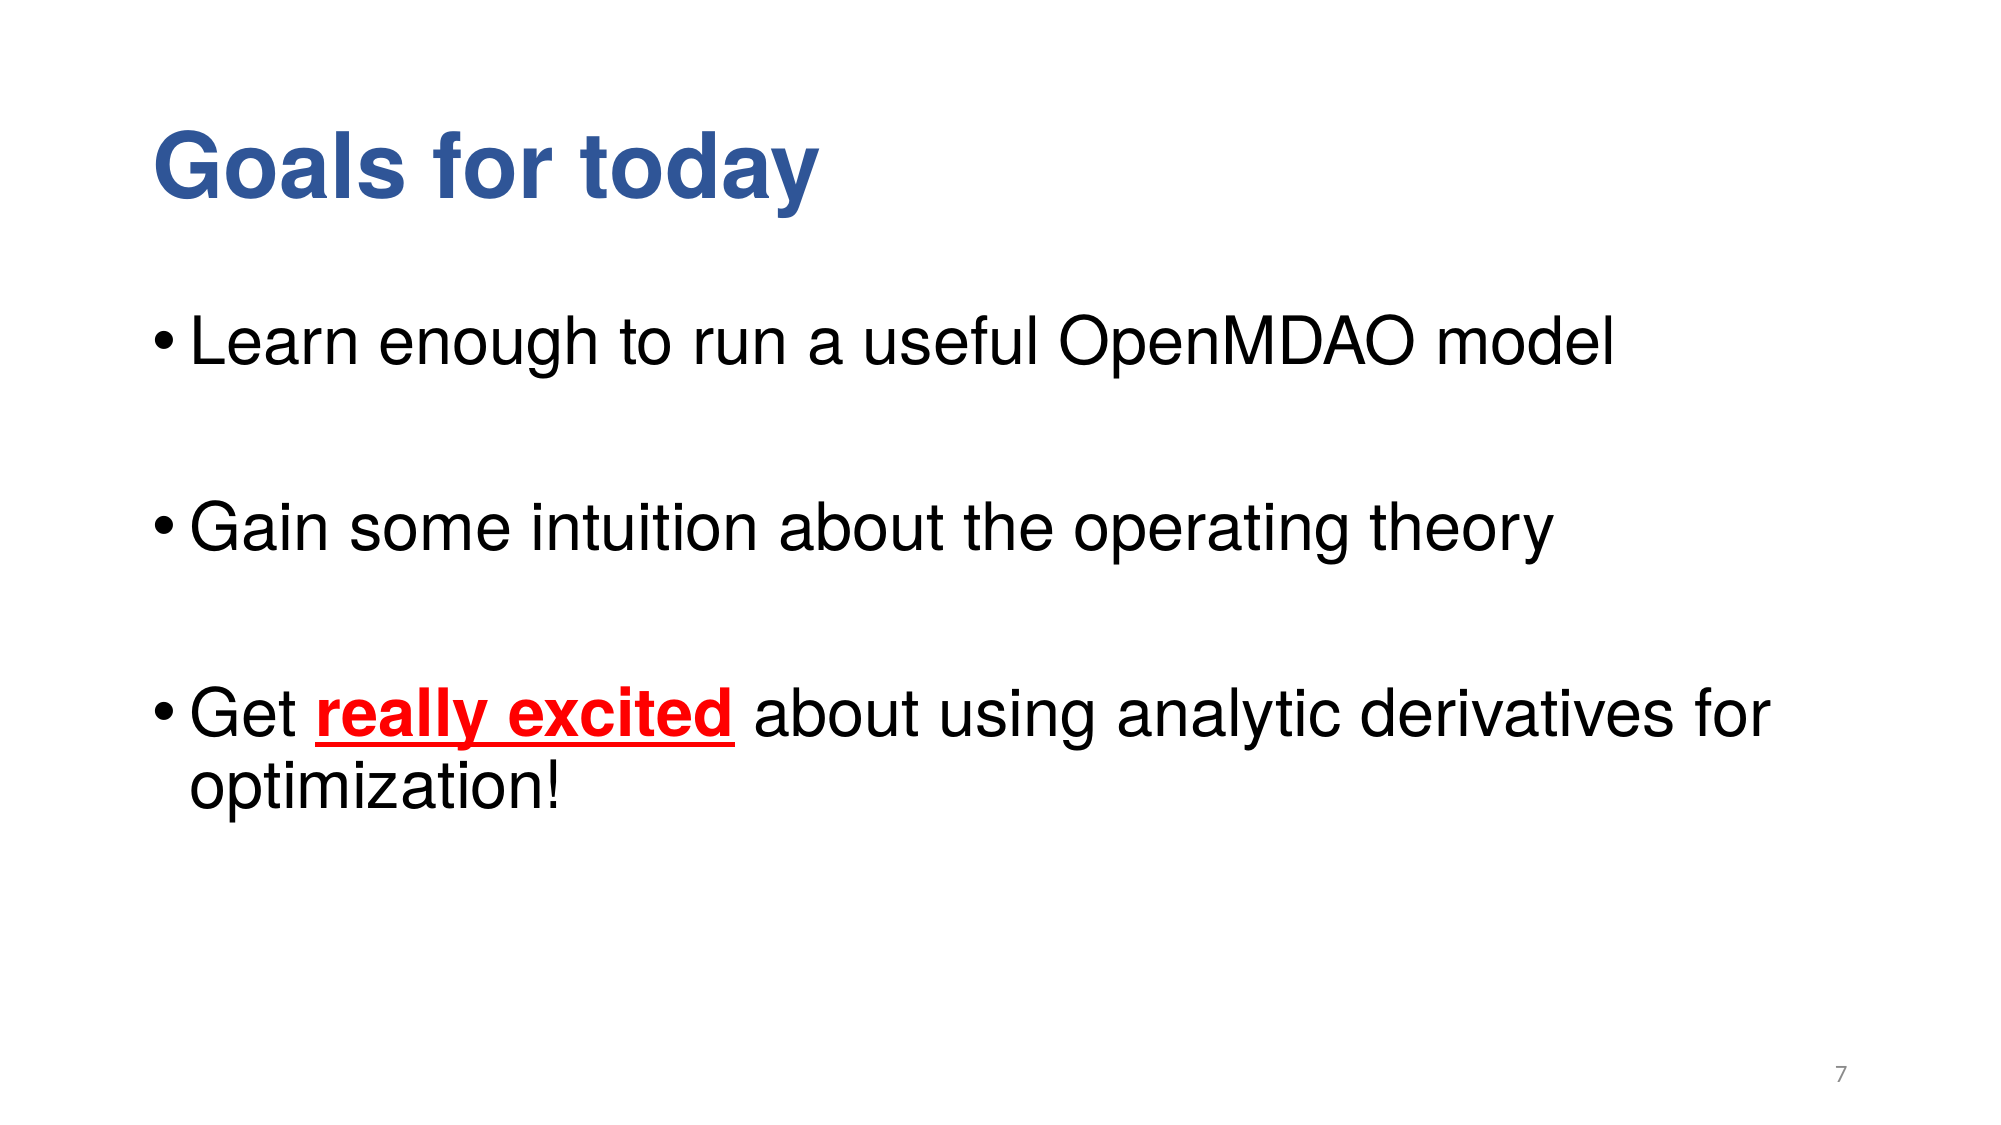

# Goals for today
Learn enough to run a useful OpenMDAO model

Gain some intuition about the operating theory

Get really excited about using analytic derivatives for optimization!
7